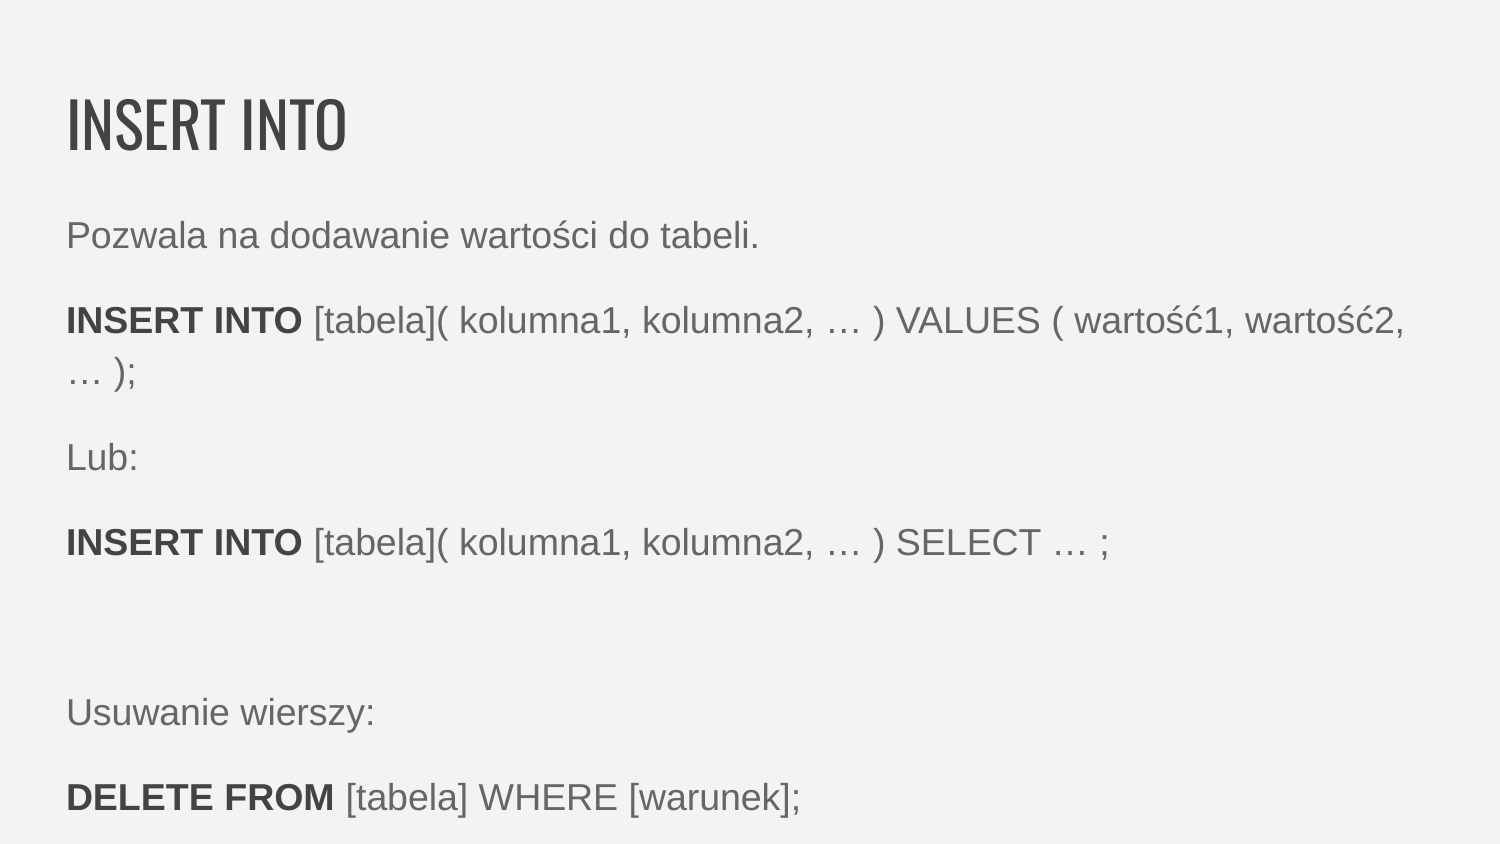

# INSERT INTO
Pozwala na dodawanie wartości do tabeli.
INSERT INTO [tabela]( kolumna1, kolumna2, … ) VALUES ( wartość1, wartość2, … );
Lub:
INSERT INTO [tabela]( kolumna1, kolumna2, … ) SELECT … ;

Usuwanie wierszy:
DELETE FROM [tabela] WHERE [warunek];